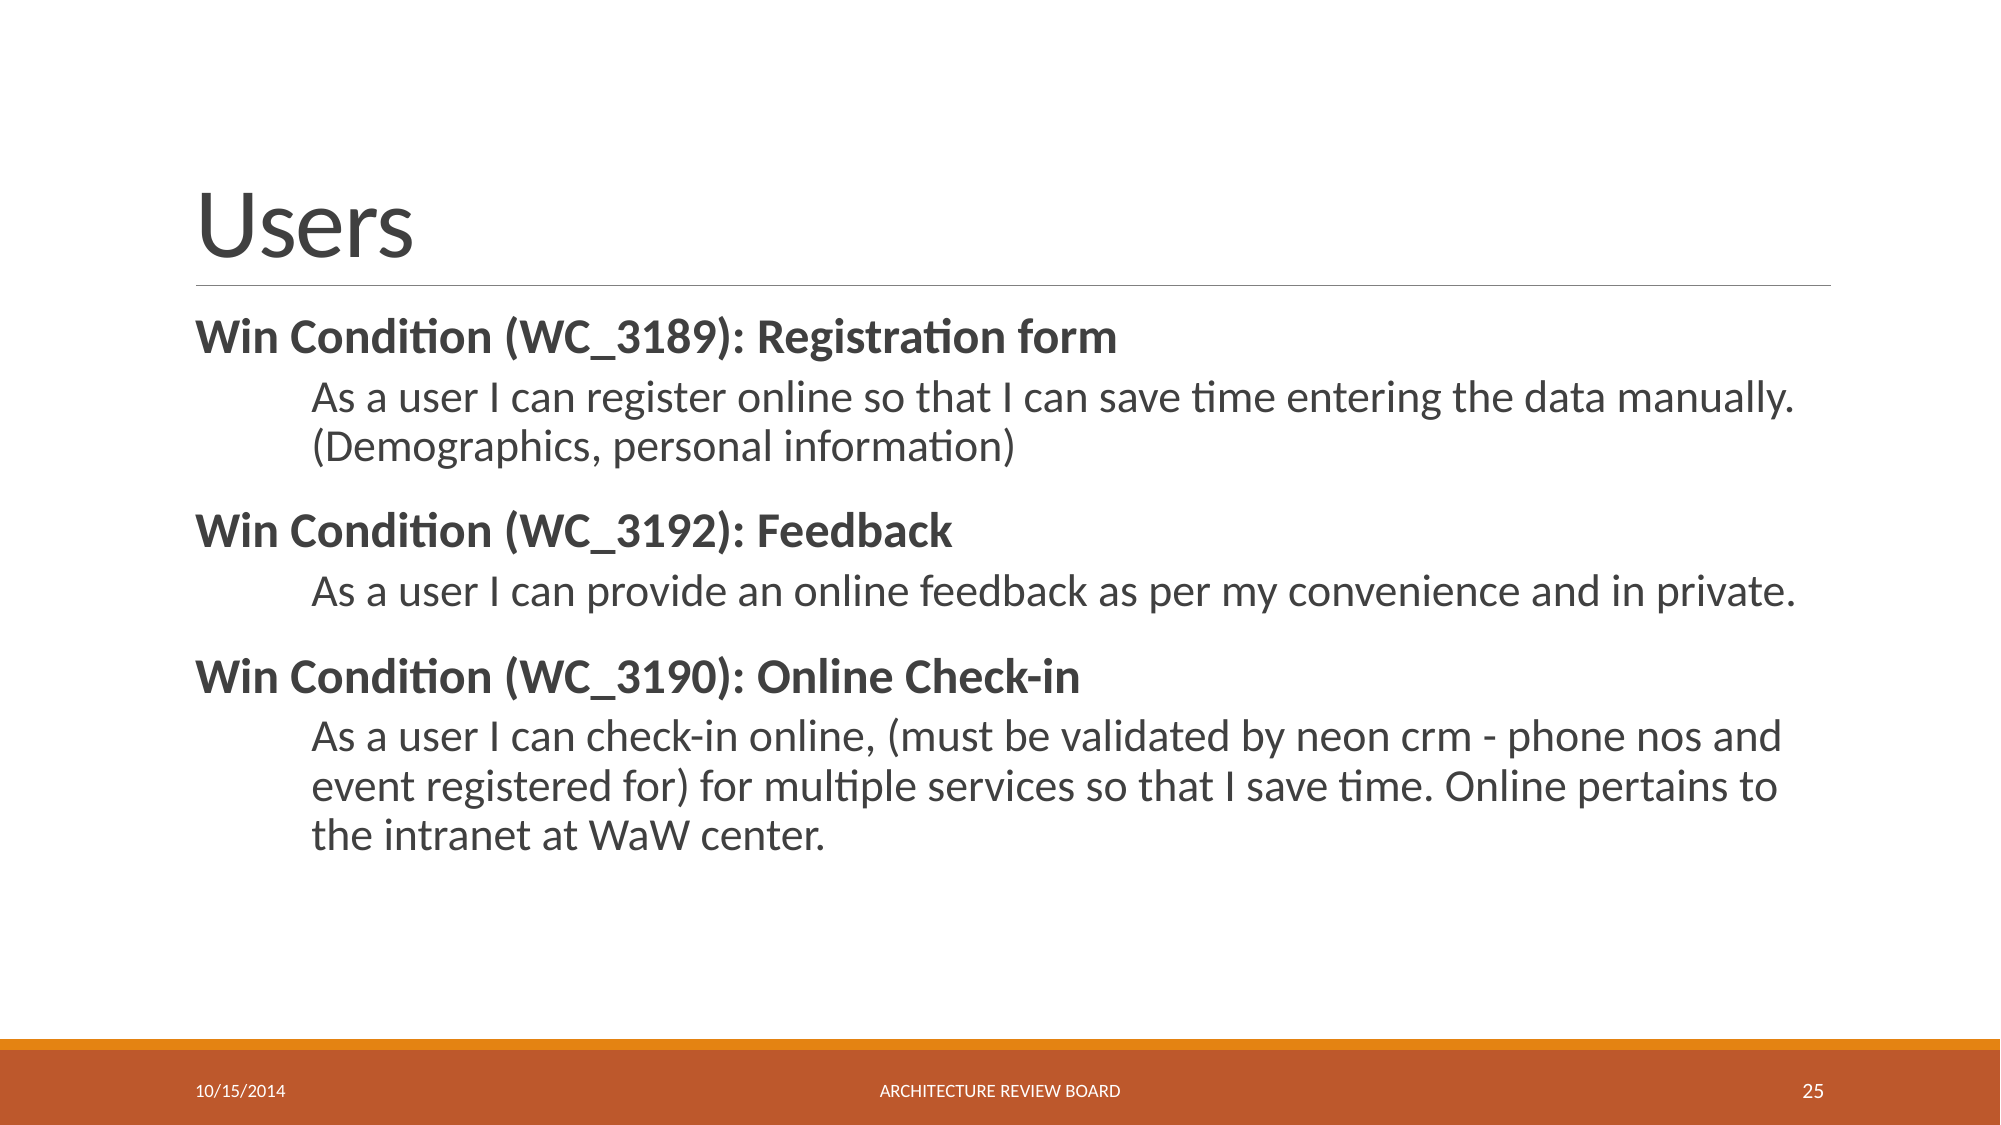

# Users
Win Condition (WC_3189): Registration form
As a user I can register online so that I can save time entering the data manually. (Demographics, personal information)
Win Condition (WC_3192): Feedback
As a user I can provide an online feedback as per my convenience and in private.
Win Condition (WC_3190): Online Check-in
As a user I can check-in online, (must be validated by neon crm - phone nos and event registered for) for multiple services so that I save time. Online pertains to the intranet at WaW center.
10/15/2014
Architecture review board
25